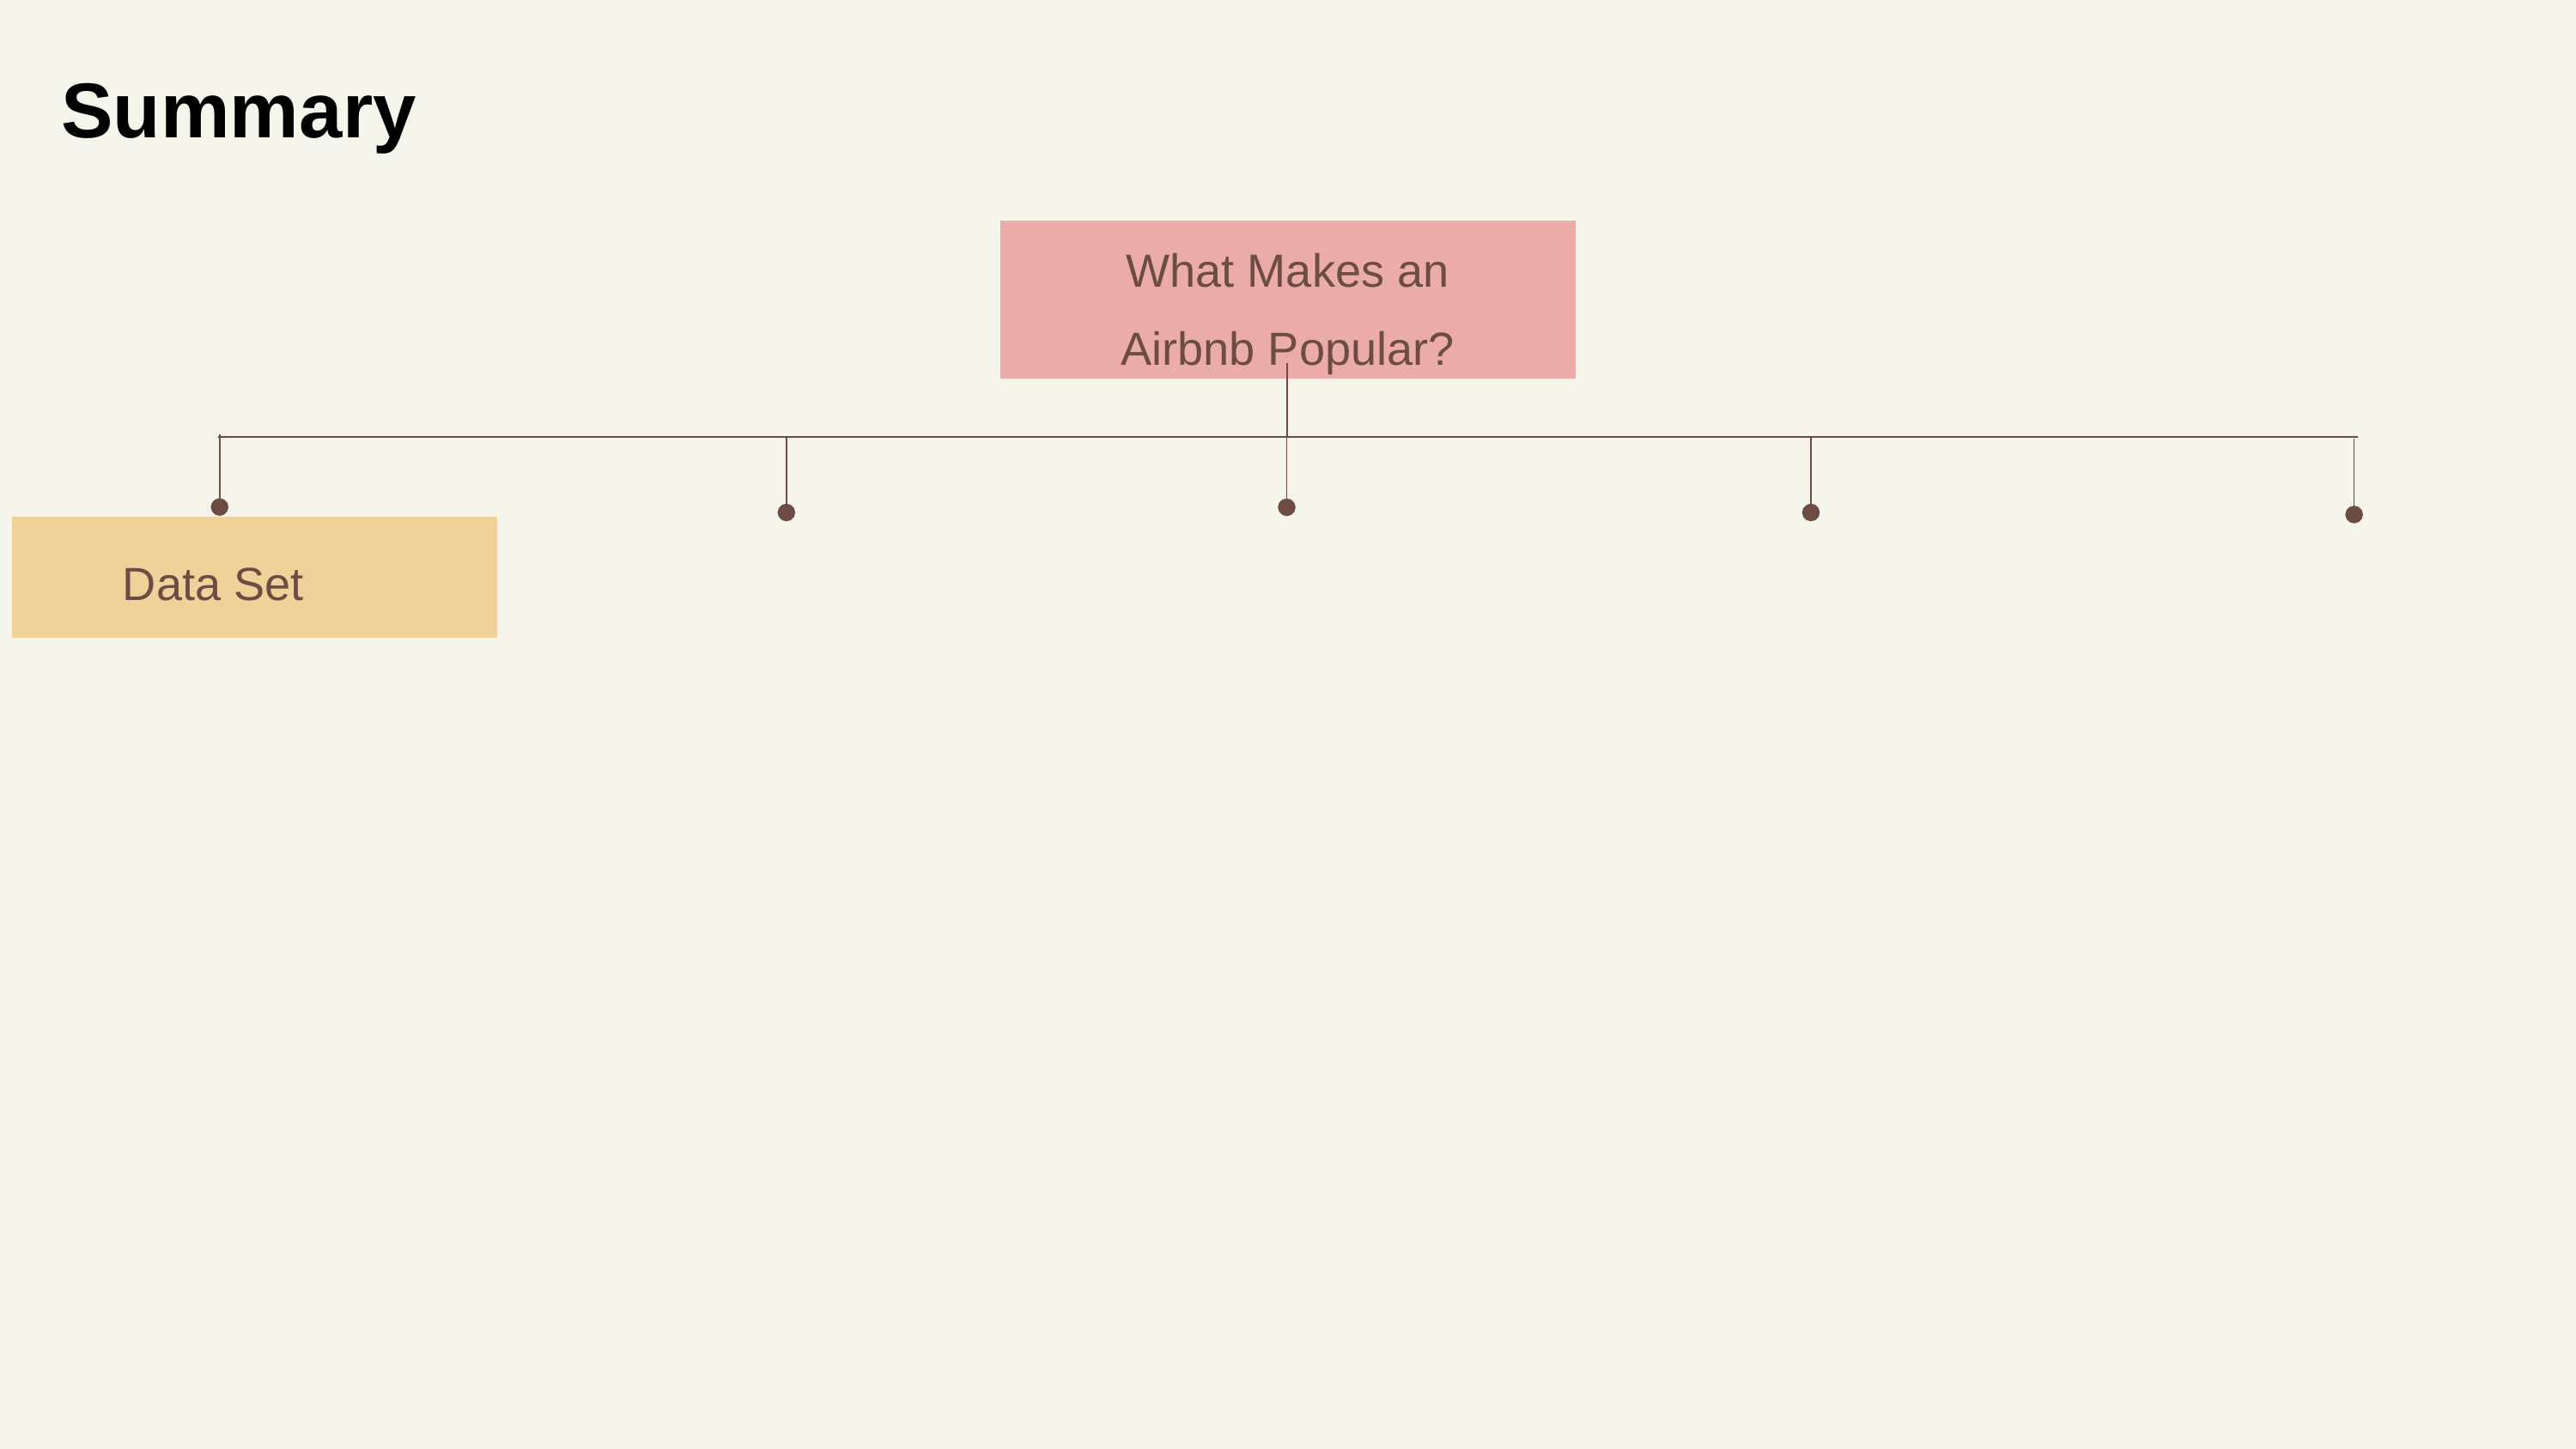

Summary
What Makes an Airbnb Popular?

Data Set